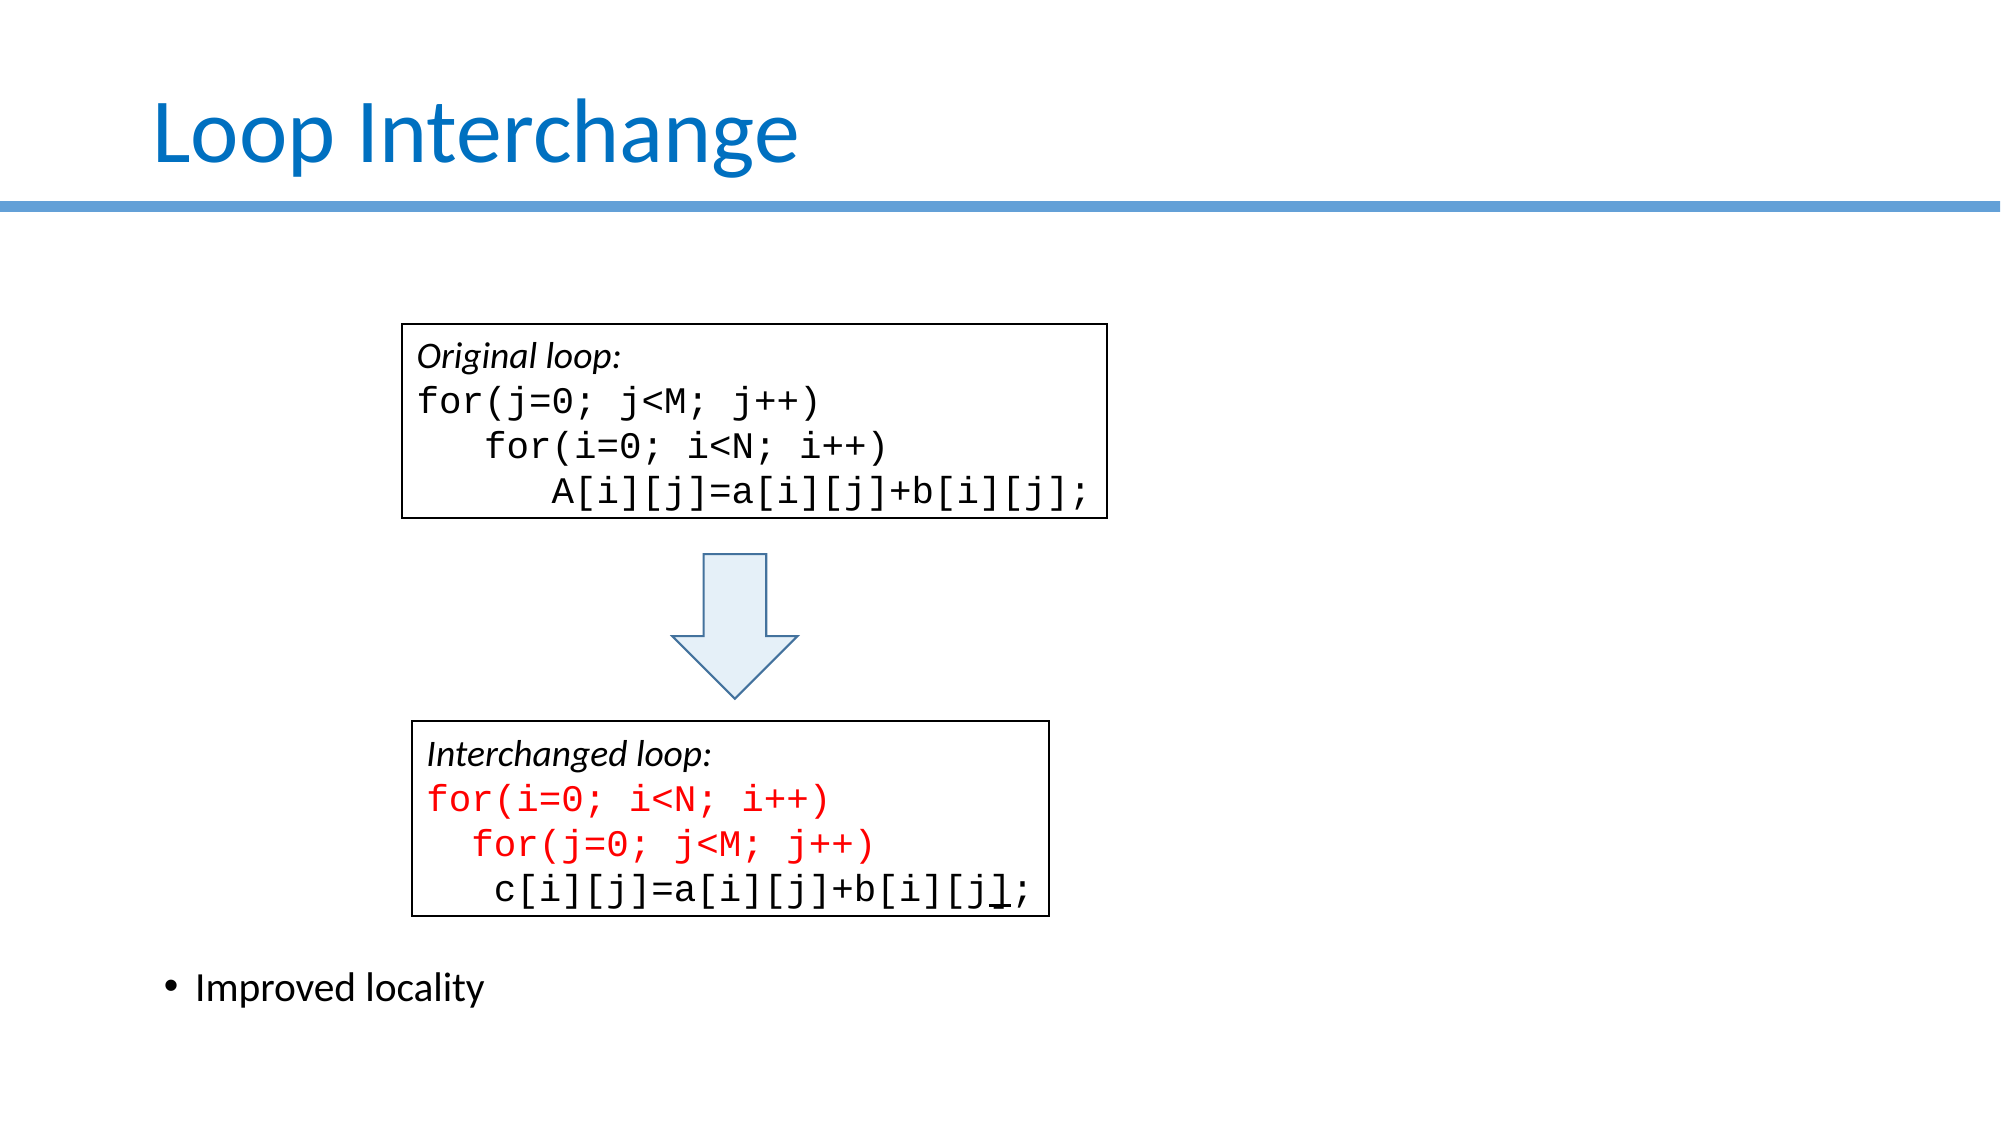

# Loop Interchange
Original loop:
for(j=0; j<M; j++)
   for(i=0; i<N; i++)
      A[i][j]=a[i][j]+b[i][j];

Interchanged loop:
for(i=0; i<N; i++)
  for(j=0; j<M; j++)
   c[i][j]=a[i][j]+b[i][j];
Improved locality
106